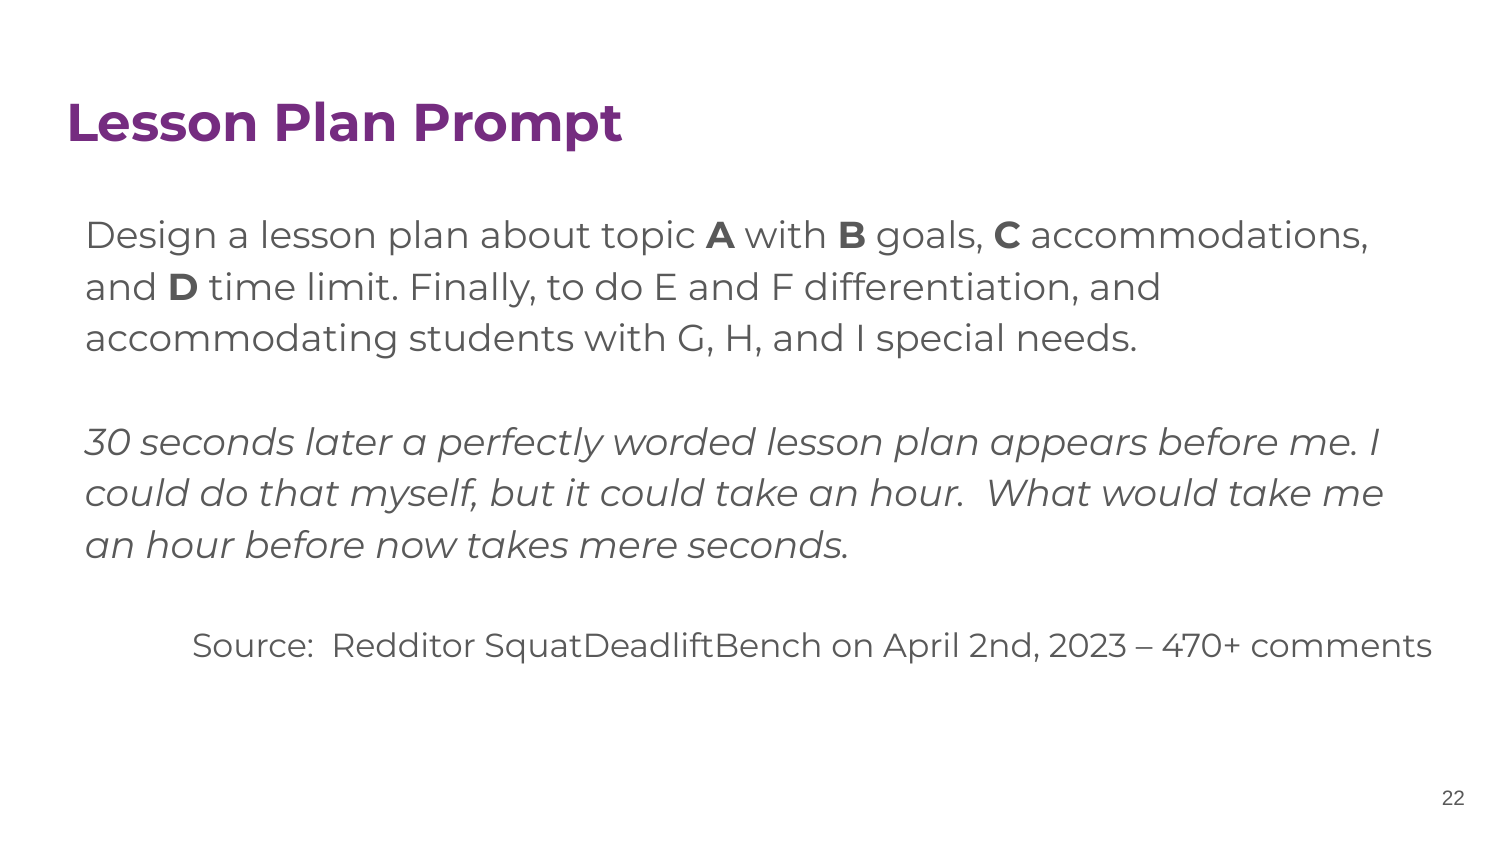

# Lesson Plan Prompt
Design a lesson plan about topic A with B goals, C accommodations, and D time limit. Finally, to do E and F differentiation, and accommodating students with G, H, and I special needs.

30 seconds later a perfectly worded lesson plan appears before me. I could do that myself, but it could take an hour.  What would take me an hour before now takes mere seconds.

Source:  Redditor SquatDeadliftBench on April 2nd, 2023 – 470+ comments
22